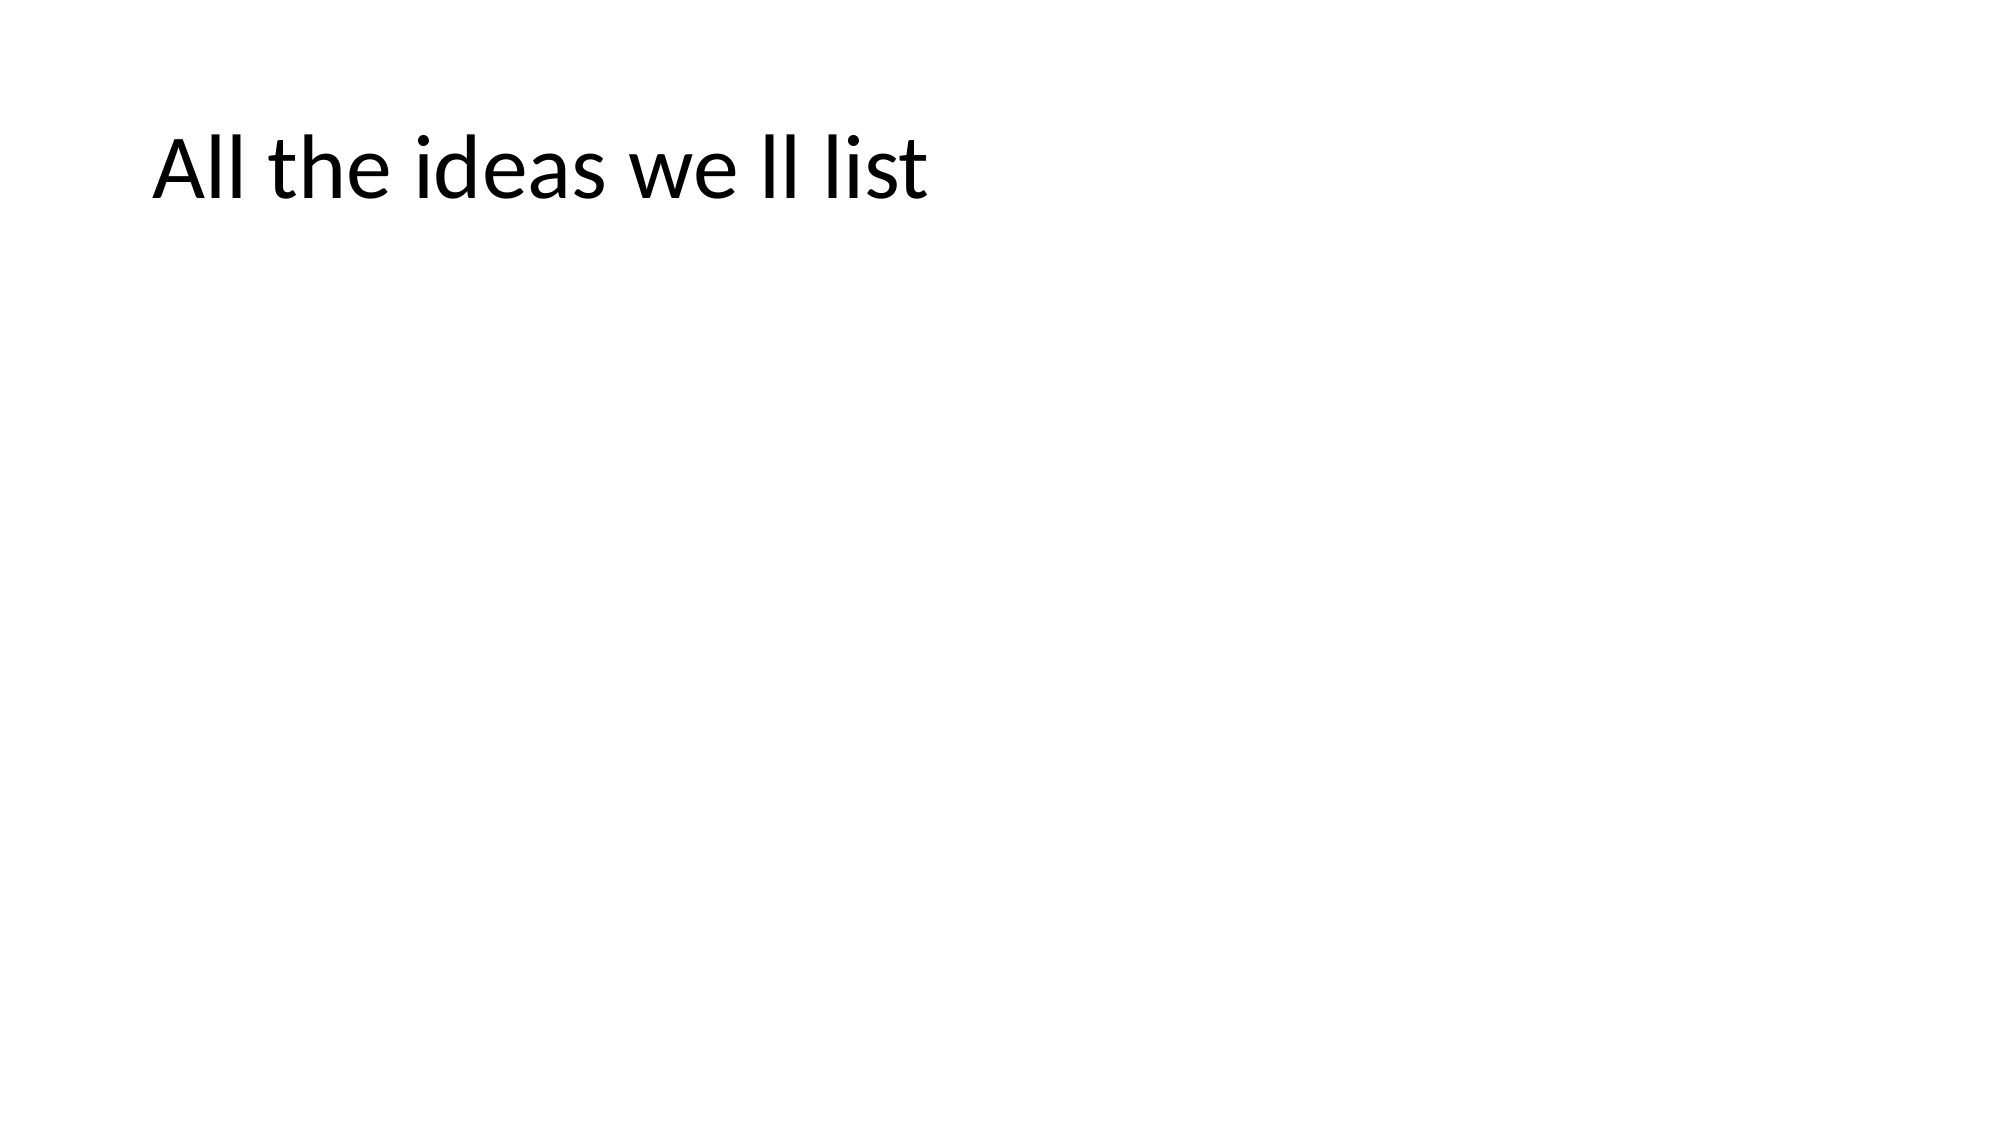

# All the ideas we ll list